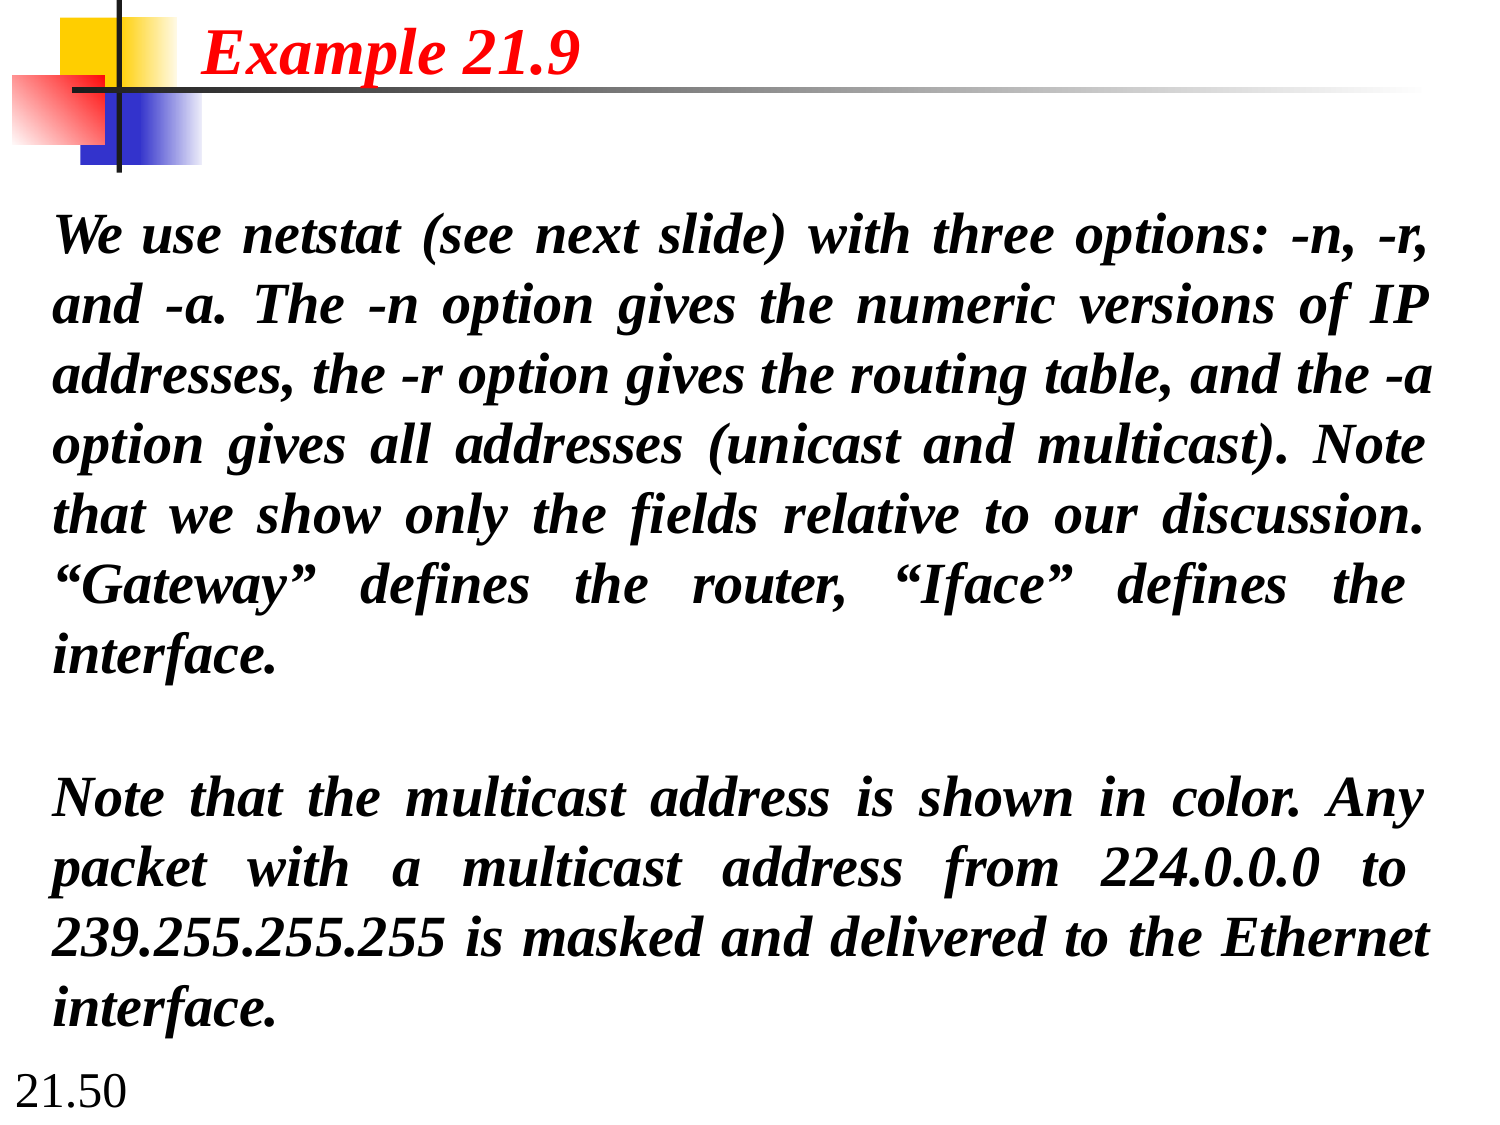

# Example 21.9
We use netstat (see next slide) with three options: -n, -r,  and -a. The -n option gives the numeric versions of IP  addresses, the -r option gives the routing table, and the -a  option gives all addresses (unicast and multicast). Note  that we show only the fields relative to our discussion.  “Gateway” defines the router, “Iface” defines the  interface.

Note that the multicast address is shown in color. Any  packet with a multicast address from 224.0.0.0 to  239.255.255.255 is masked and delivered to the Ethernet  interface.
21.50